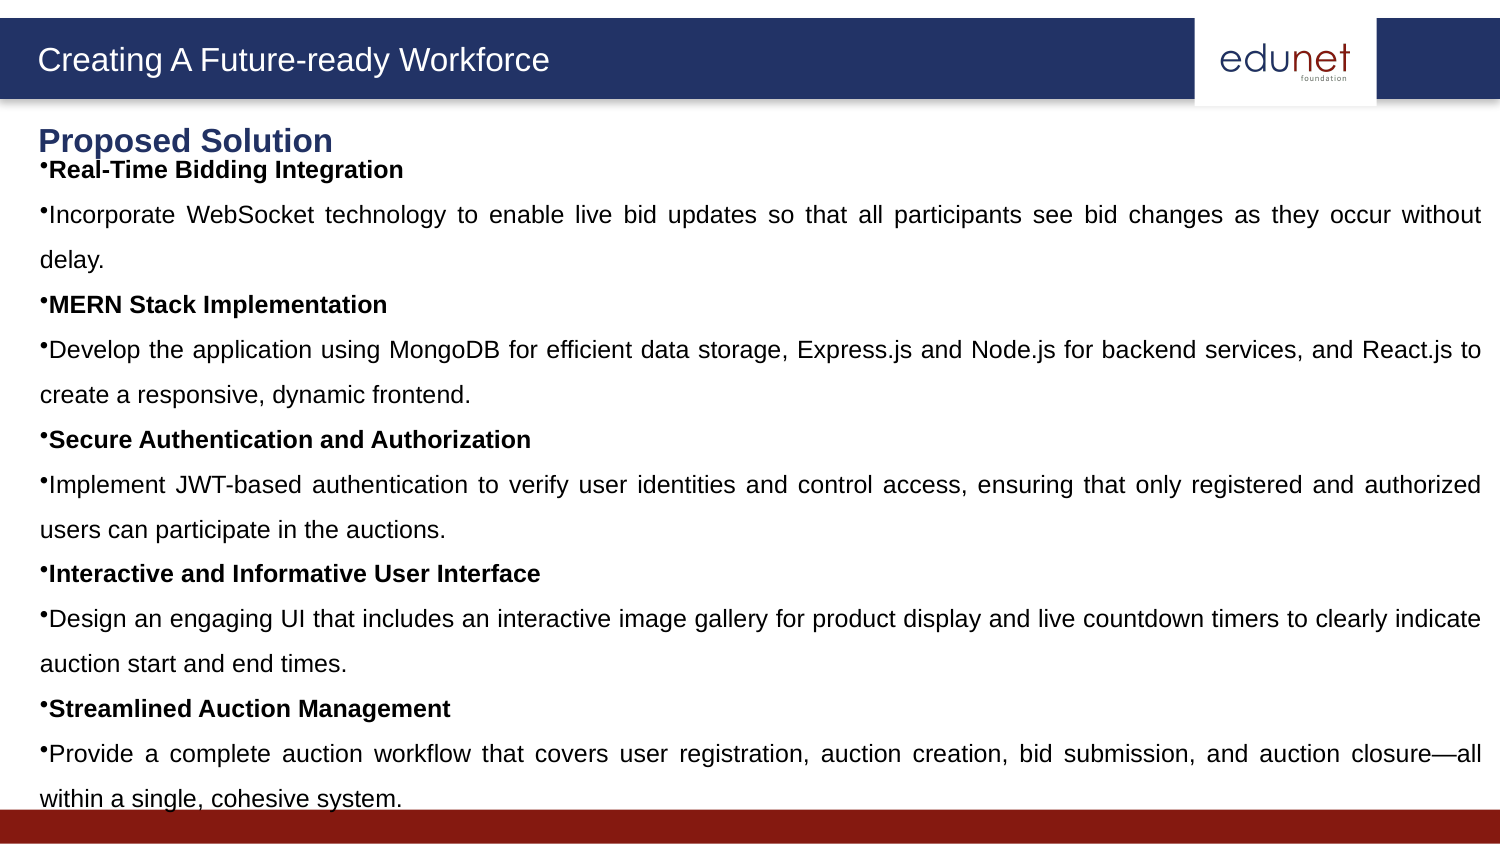

Proposed Solution
Real-Time Bidding Integration
Incorporate WebSocket technology to enable live bid updates so that all participants see bid changes as they occur without delay.
MERN Stack Implementation
Develop the application using MongoDB for efficient data storage, Express.js and Node.js for backend services, and React.js to create a responsive, dynamic frontend.
Secure Authentication and Authorization
Implement JWT-based authentication to verify user identities and control access, ensuring that only registered and authorized users can participate in the auctions.
Interactive and Informative User Interface
Design an engaging UI that includes an interactive image gallery for product display and live countdown timers to clearly indicate auction start and end times.
Streamlined Auction Management
Provide a complete auction workflow that covers user registration, auction creation, bid submission, and auction closure—all within a single, cohesive system.